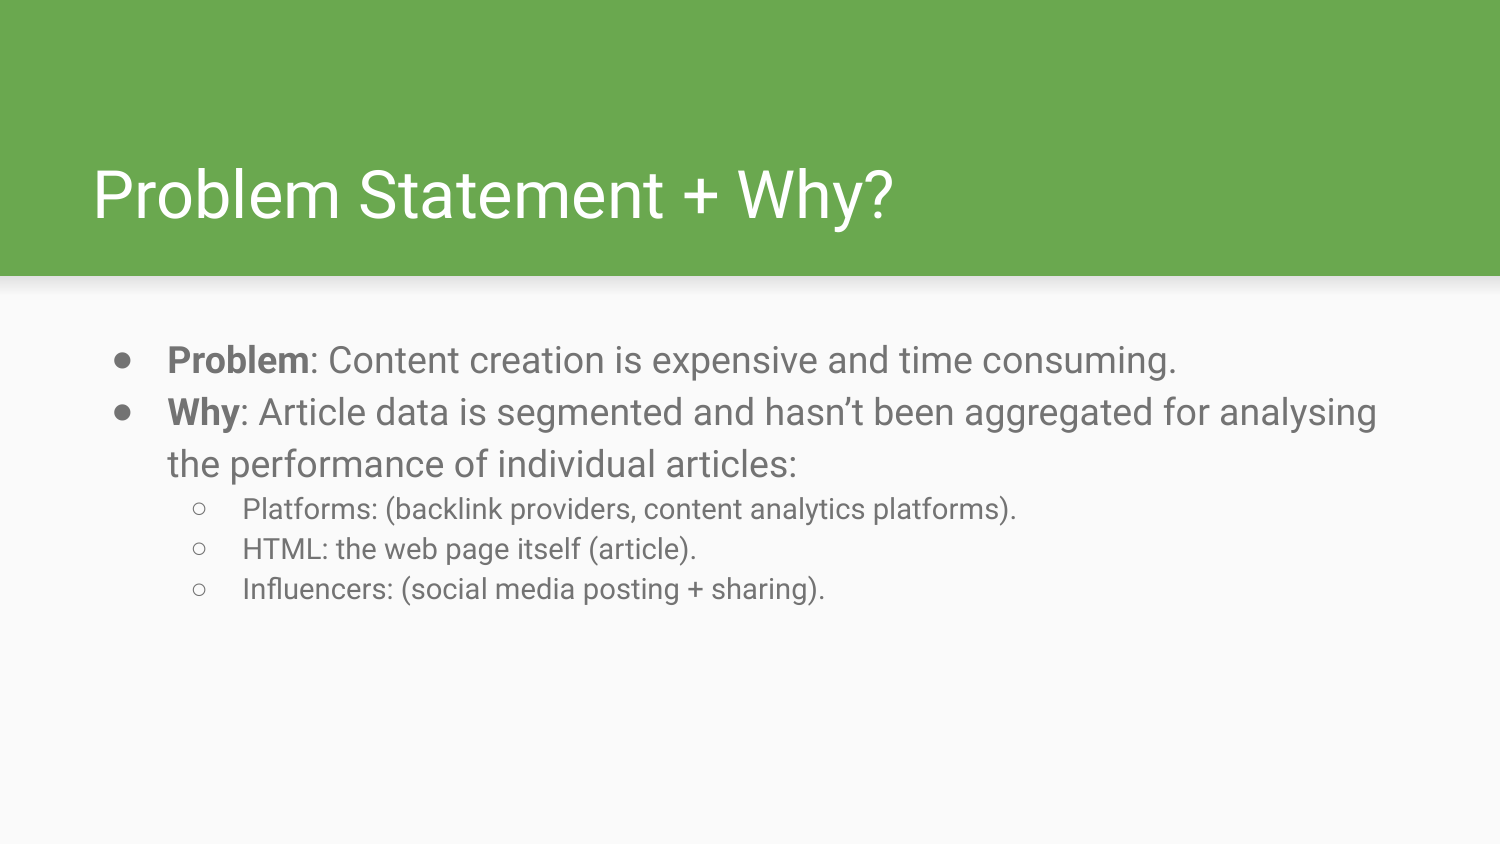

# Problem Statement + Why?
Problem: Content creation is expensive and time consuming.
Why: Article data is segmented and hasn’t been aggregated for analysing the performance of individual articles:
Platforms: (backlink providers, content analytics platforms).
HTML: the web page itself (article).
Influencers: (social media posting + sharing).